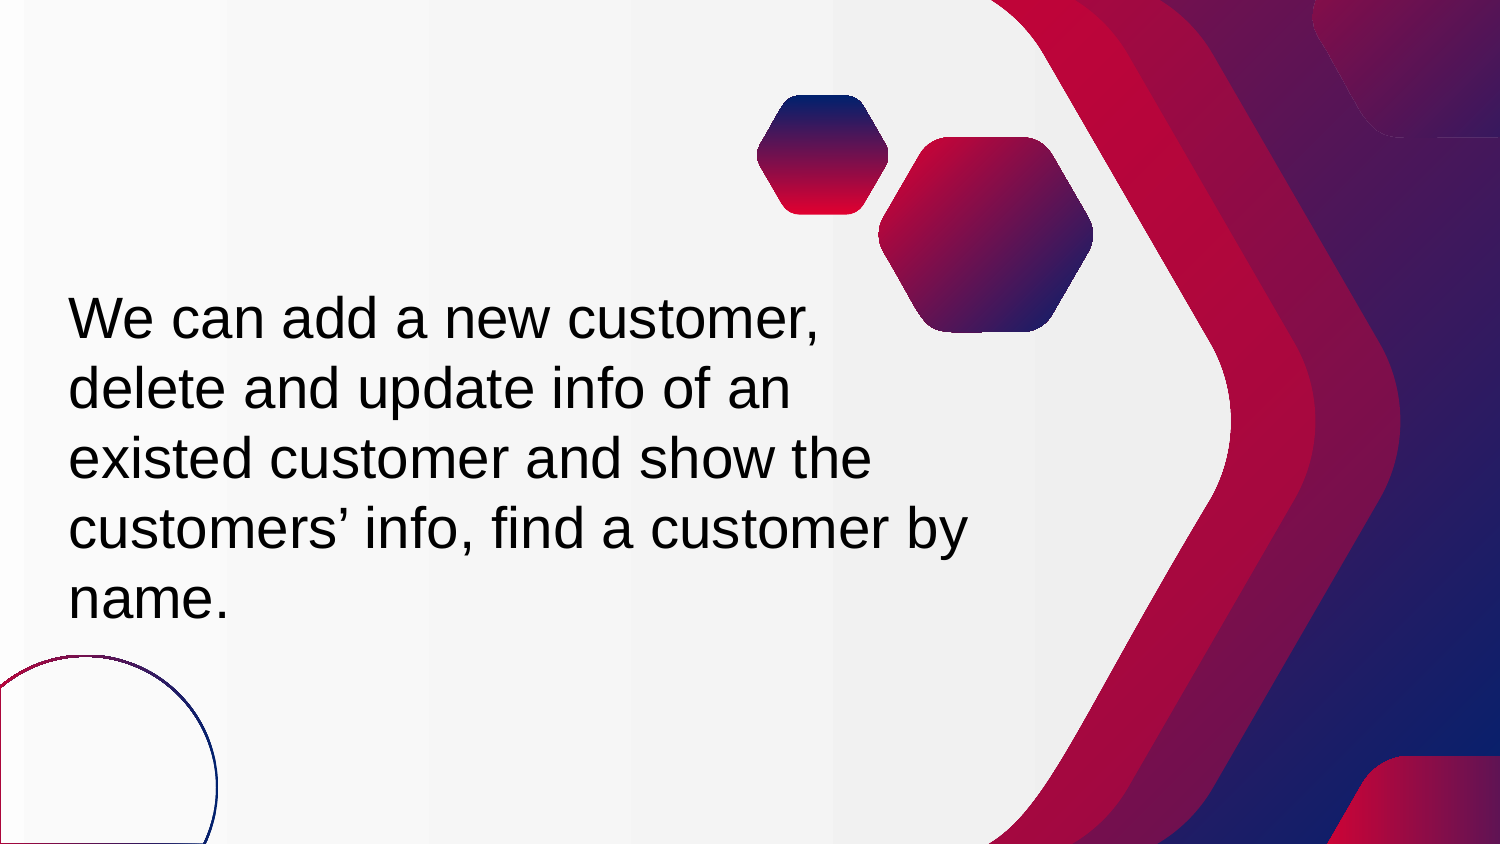

# We can add a new customer, delete and update info of an existed customer and show the customers’ info, find a customer by name.
12